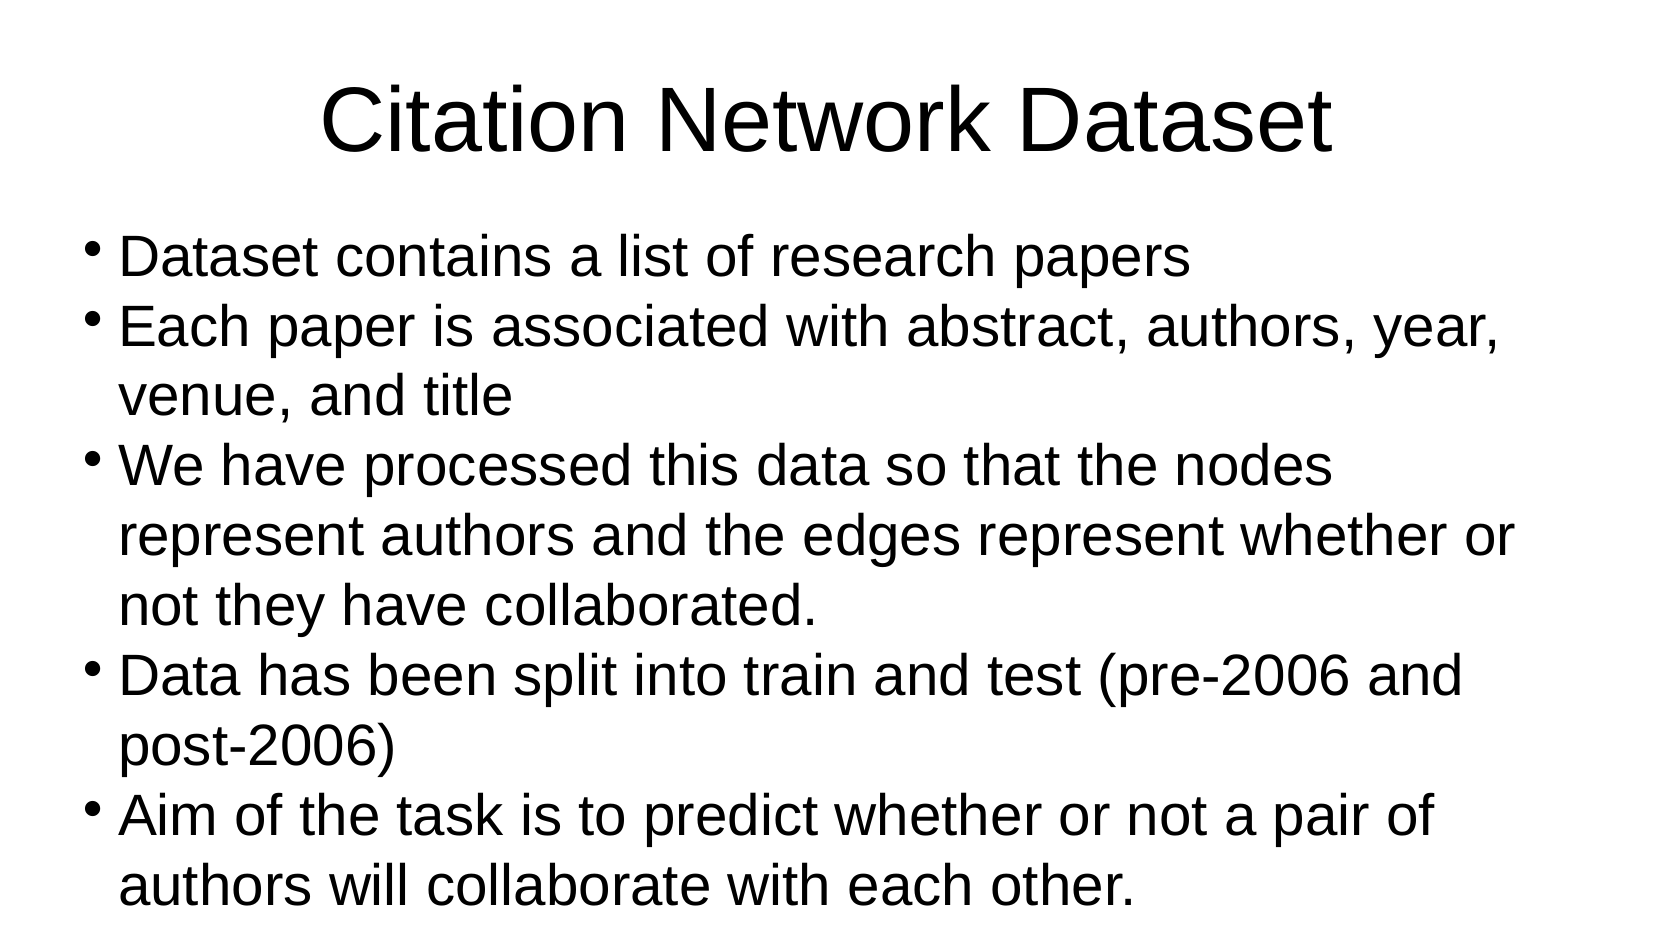

Citation Network Dataset
Dataset contains a list of research papers
Each paper is associated with abstract, authors, year, venue, and title
We have processed this data so that the nodes represent authors and the edges represent whether or not they have collaborated.
Data has been split into train and test (pre-2006 and post-2006)
Aim of the task is to predict whether or not a pair of authors will collaborate with each other.